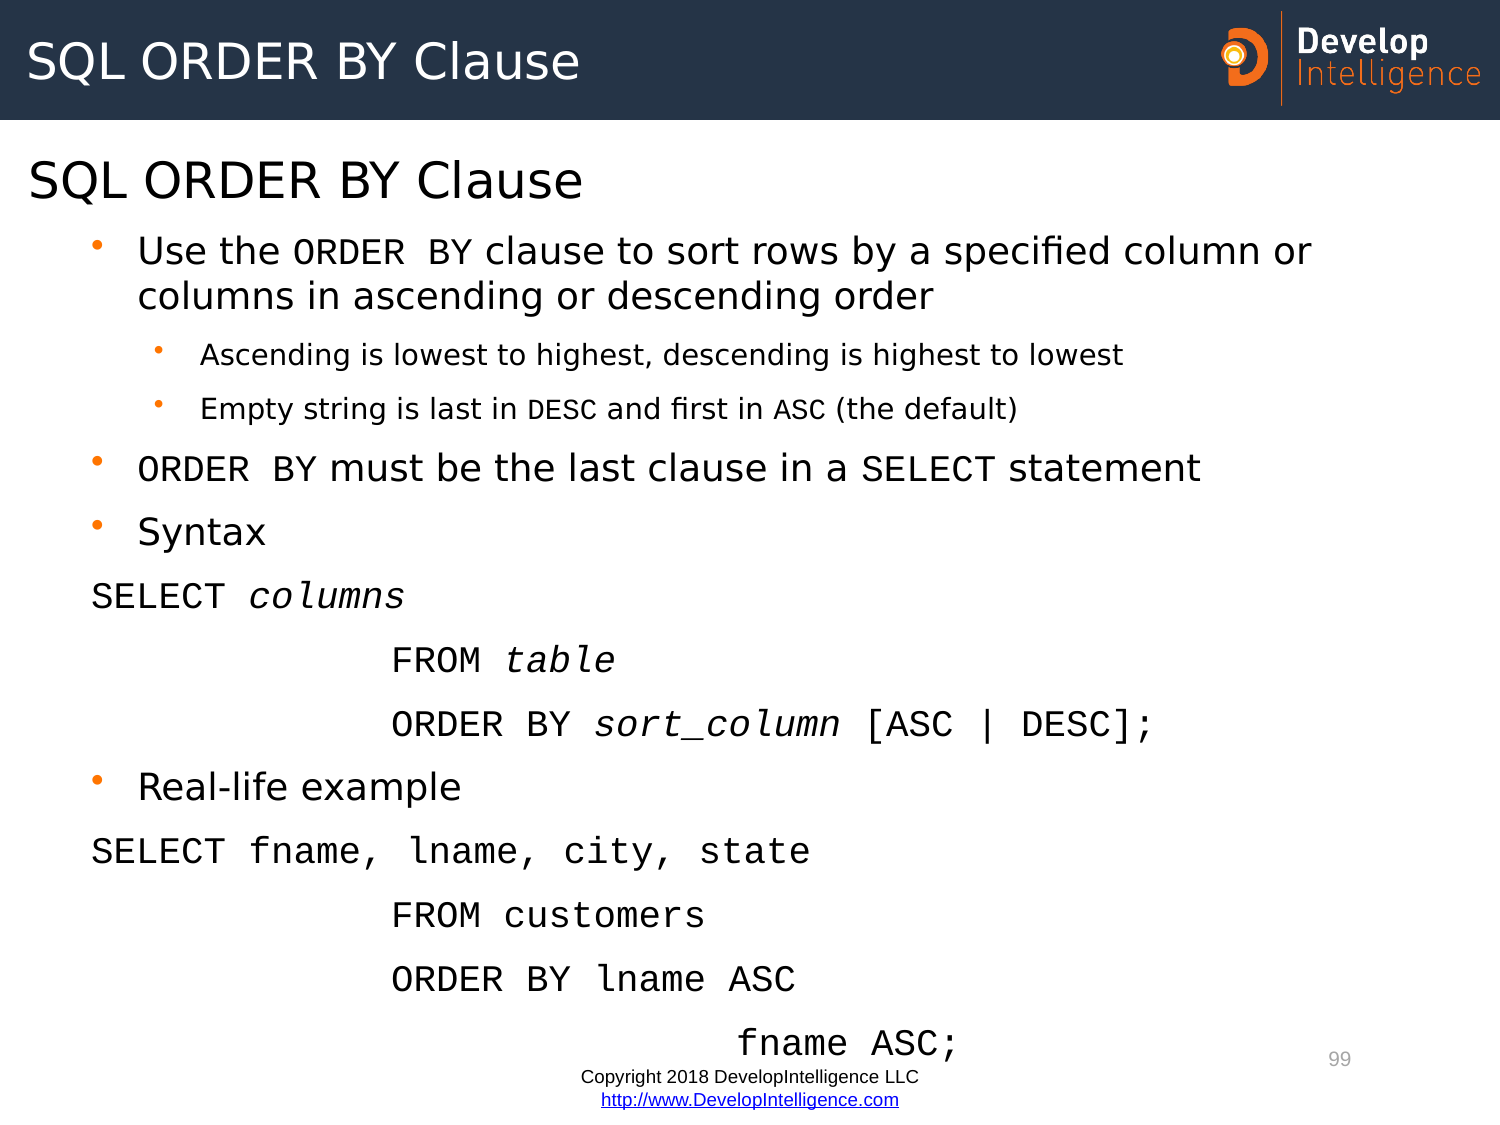

# SQL ORDER BY Clause
SQL ORDER BY Clause
Use the ORDER BY clause to sort rows by a specified column or columns in ascending or descending order
Ascending is lowest to highest, descending is highest to lowest
Empty string is last in DESC and first in ASC (the default)
ORDER BY must be the last clause in a SELECT statement
Syntax
SELECT columns
		FROM table
		ORDER BY sort_column [ASC | DESC];
Real-life example
SELECT fname, lname, city, state
		FROM customers
		ORDER BY lname ASC
				  fname ASC;

99